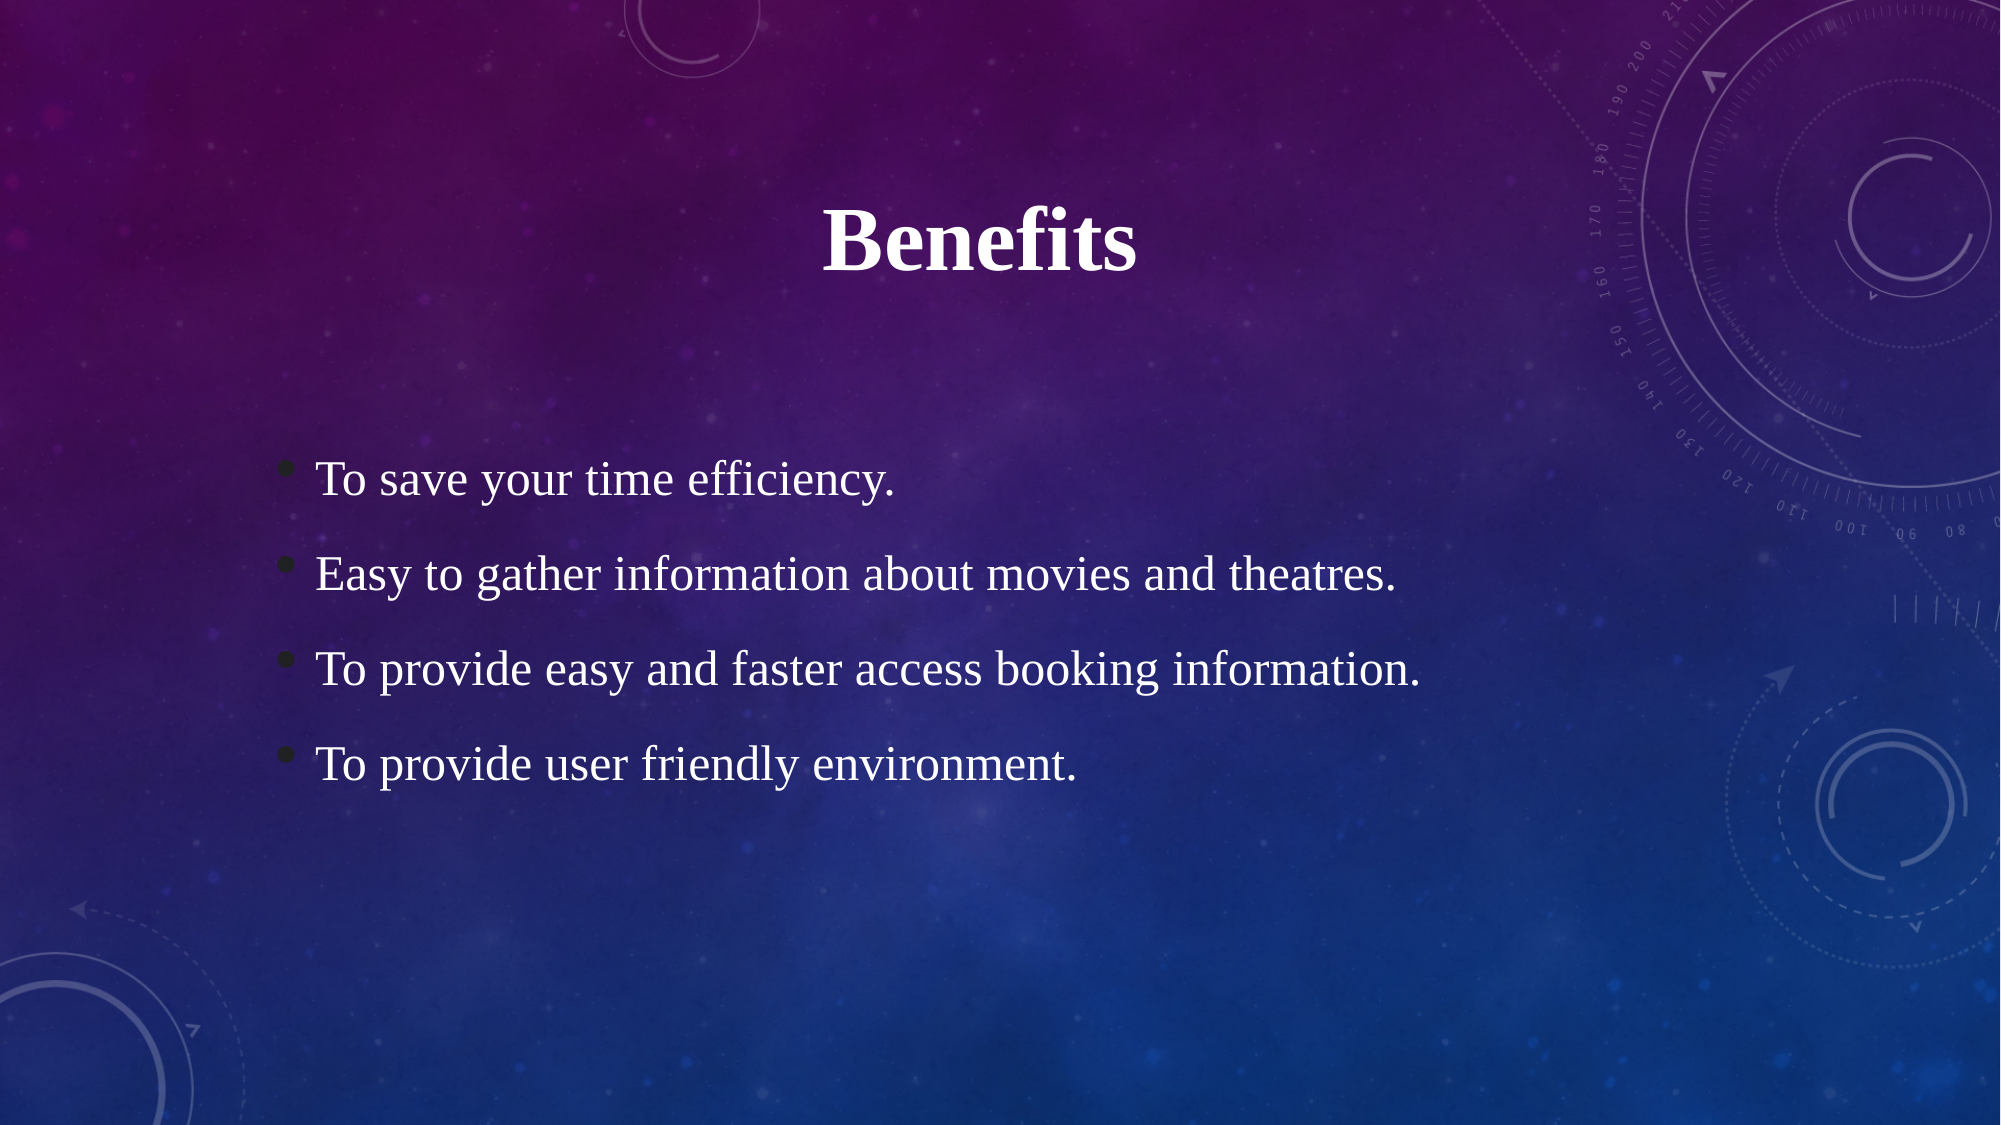

# Benefits
To save your time efficiency.
Easy to gather information about movies and theatres.
To provide easy and faster access booking information.
To provide user friendly environment.